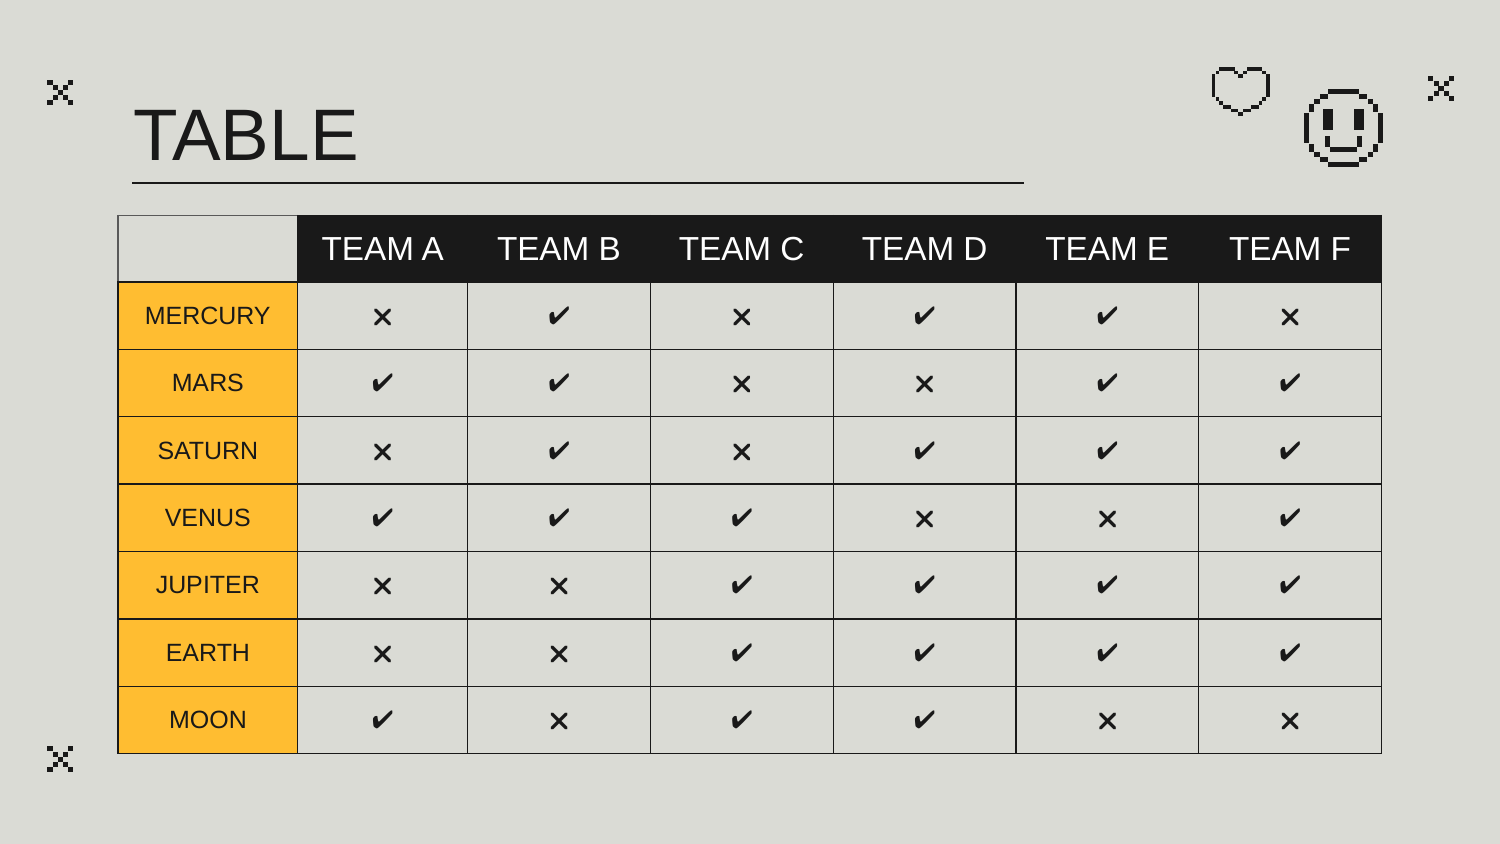

# TABLE

|  | TEAM A | TEAM B | TEAM C | TEAM D | TEAM E | TEAM F |
| --- | --- | --- | --- | --- | --- | --- |
| MERCURY | 🗙 | ✔ | 🗙 | ✔ | ✔ | 🗙 |
| MARS | ✔ | ✔ | 🗙 | 🗙 | ✔ | ✔ |
| SATURN | 🗙 | ✔ | 🗙 | ✔ | ✔ | ✔ |
| VENUS | ✔ | ✔ | ✔ | 🗙 | 🗙 | ✔ |
| JUPITER | 🗙 | 🗙 | ✔ | ✔ | ✔ | ✔ |
| EARTH | 🗙 | 🗙 | ✔ | ✔ | ✔ | ✔ |
| MOON | ✔ | 🗙 | ✔ | ✔ | 🗙 | 🗙 |